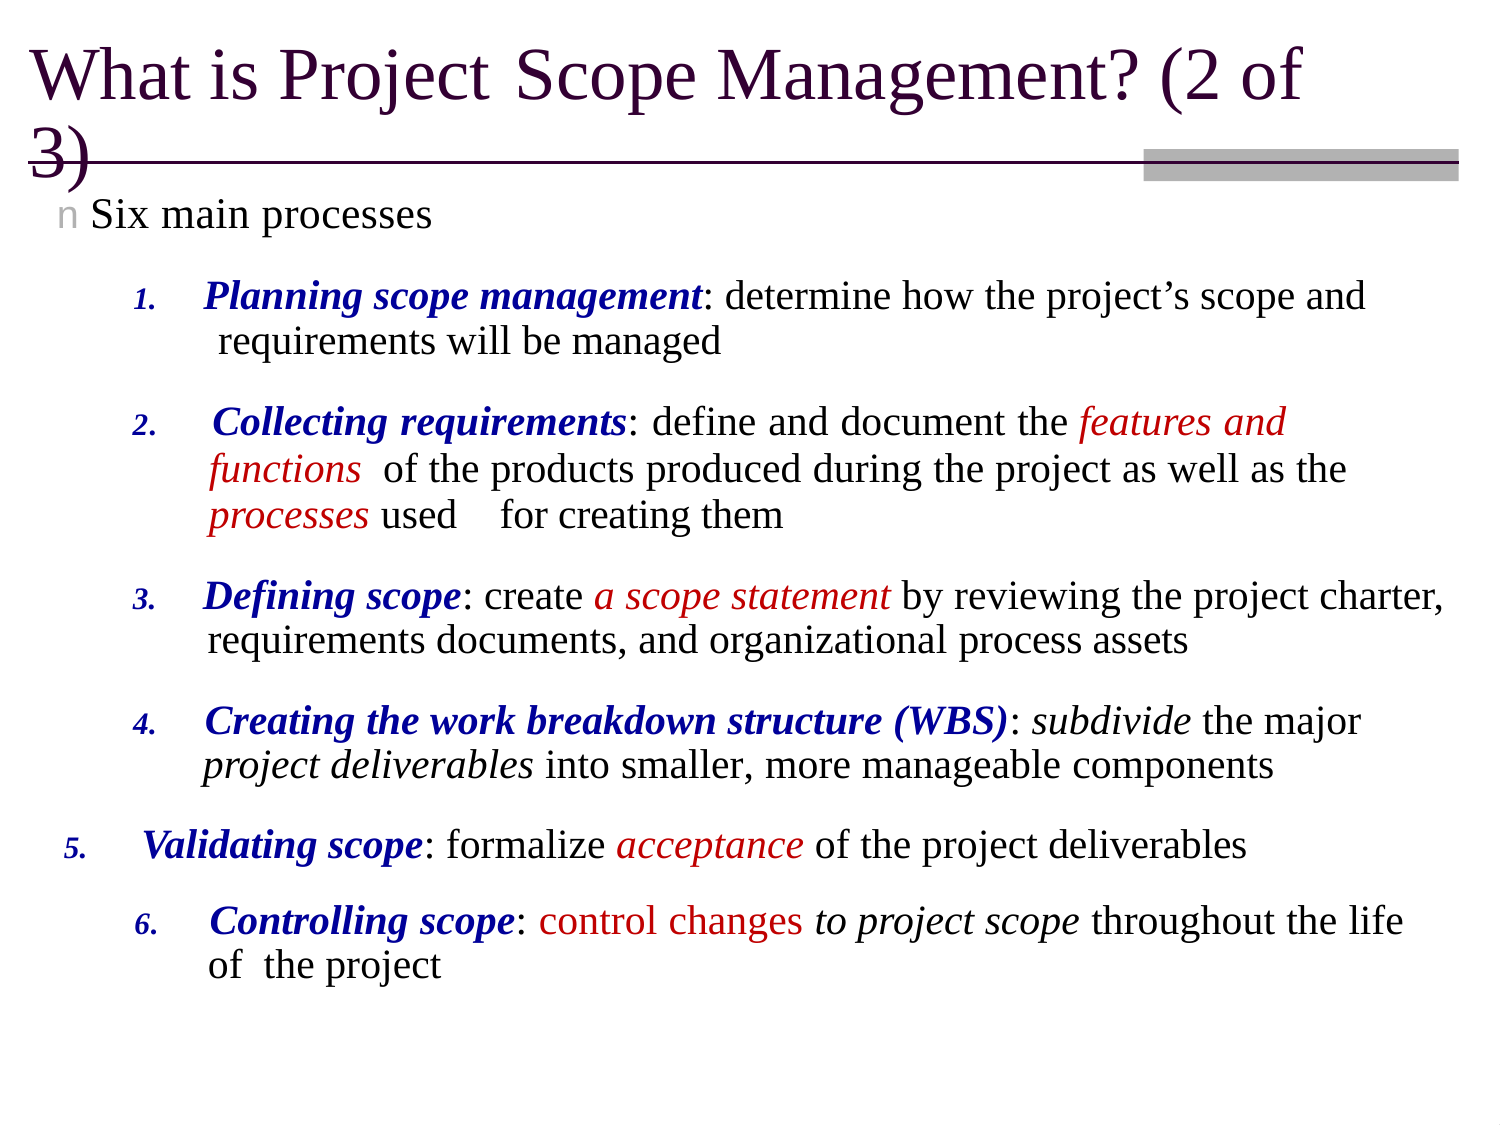

What is Project Scope Management? (2 of 3)

n Six main processes
1.      Planning scope management: determine how the project’s scope and         requirements will be managed
2.      Collecting requirements: define and document the features and functions  of the products produced during the project as well as the processes used    for creating them
3.      Defining scope: create a scope statement by reviewing the project charter, requirements documents, and organizational process assets
4.      Creating the work breakdown structure (WBS): subdivide the major         project deliverables into smaller, more manageable components
5.       Validating scope: formalize acceptance of the project deliverables

6.      Controlling scope: control changes to project scope throughout the life of  the project

3